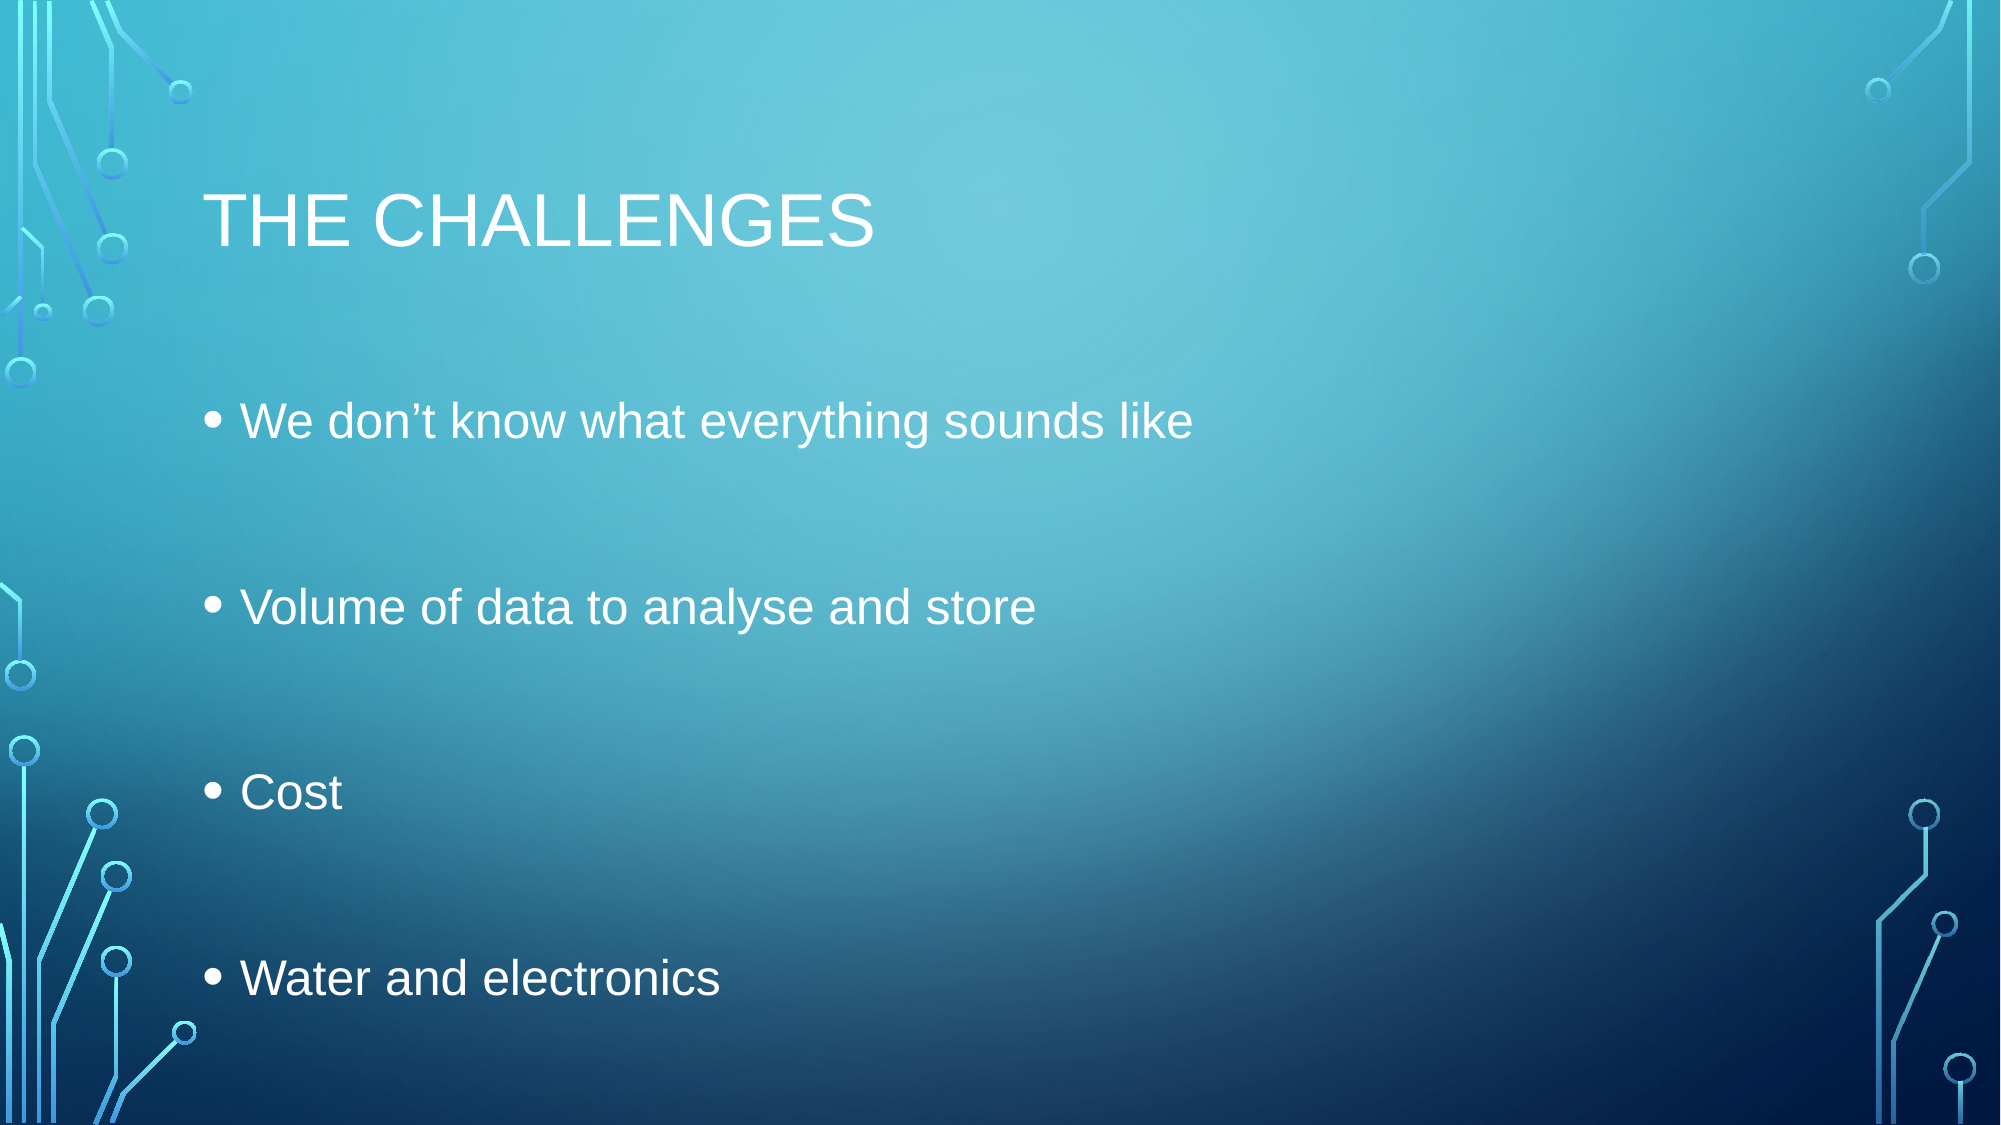

# The Challenges
We don’t know what everything sounds like

Volume of data to analyse and store

Cost

Water and electronics